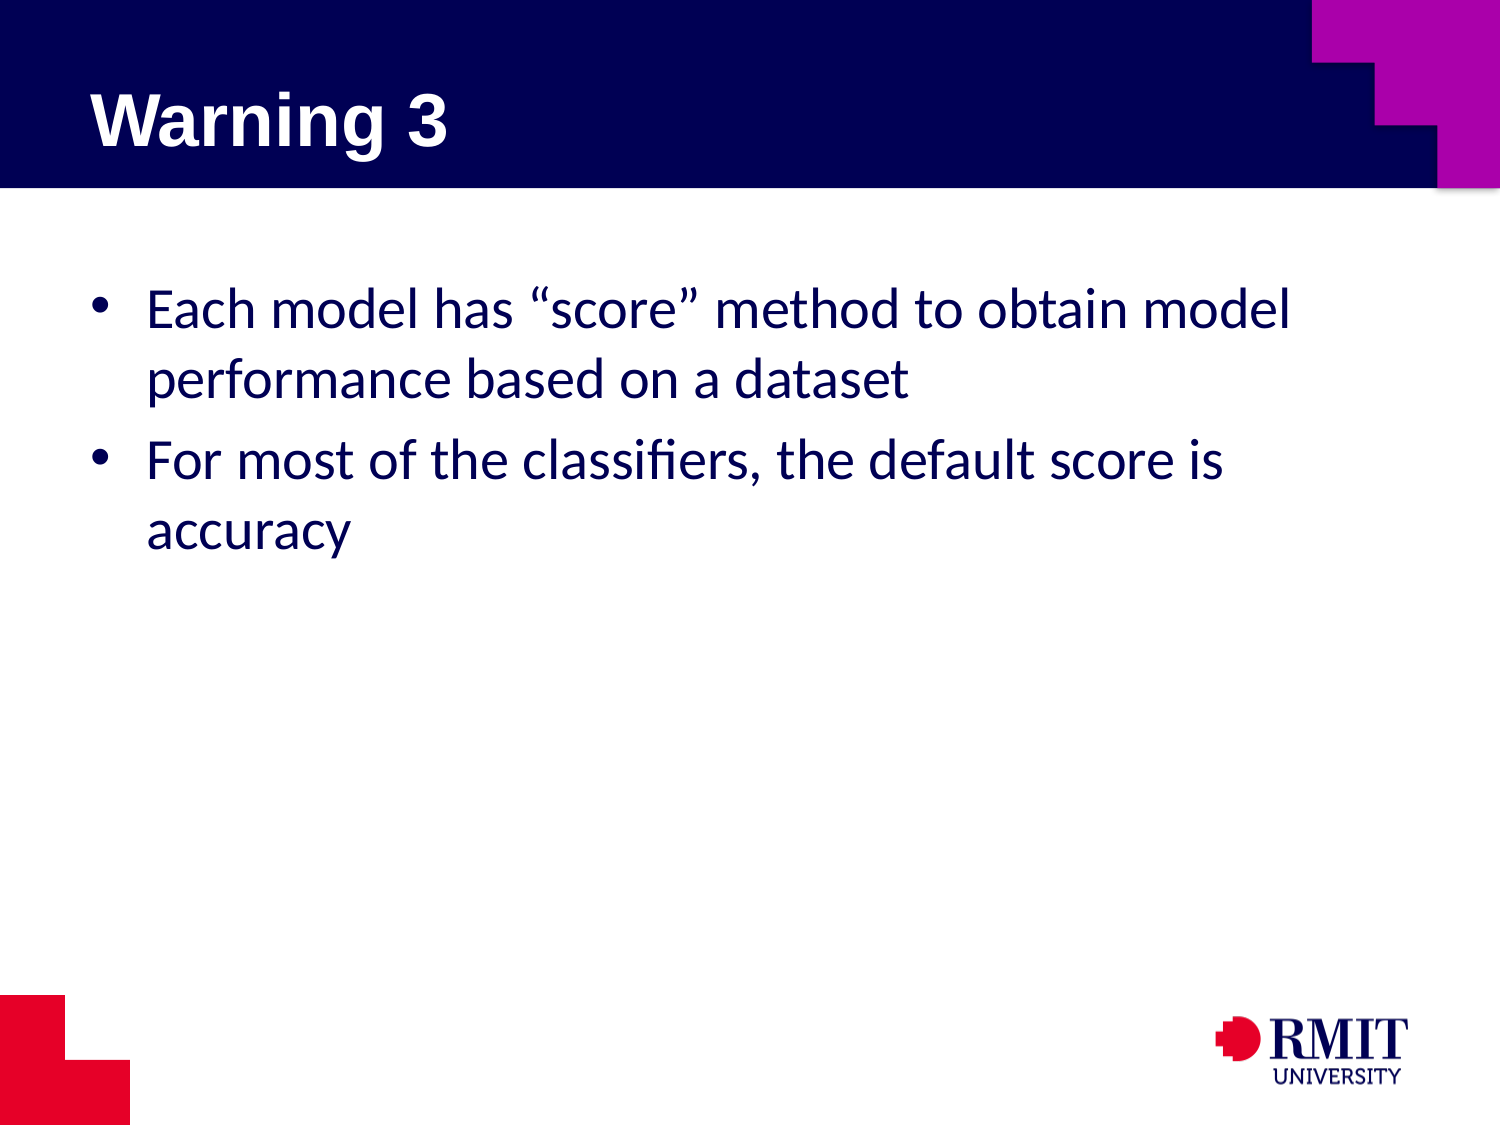

# Warning 3
Each model has “score” method to obtain model performance based on a dataset
For most of the classifiers, the default score is accuracy